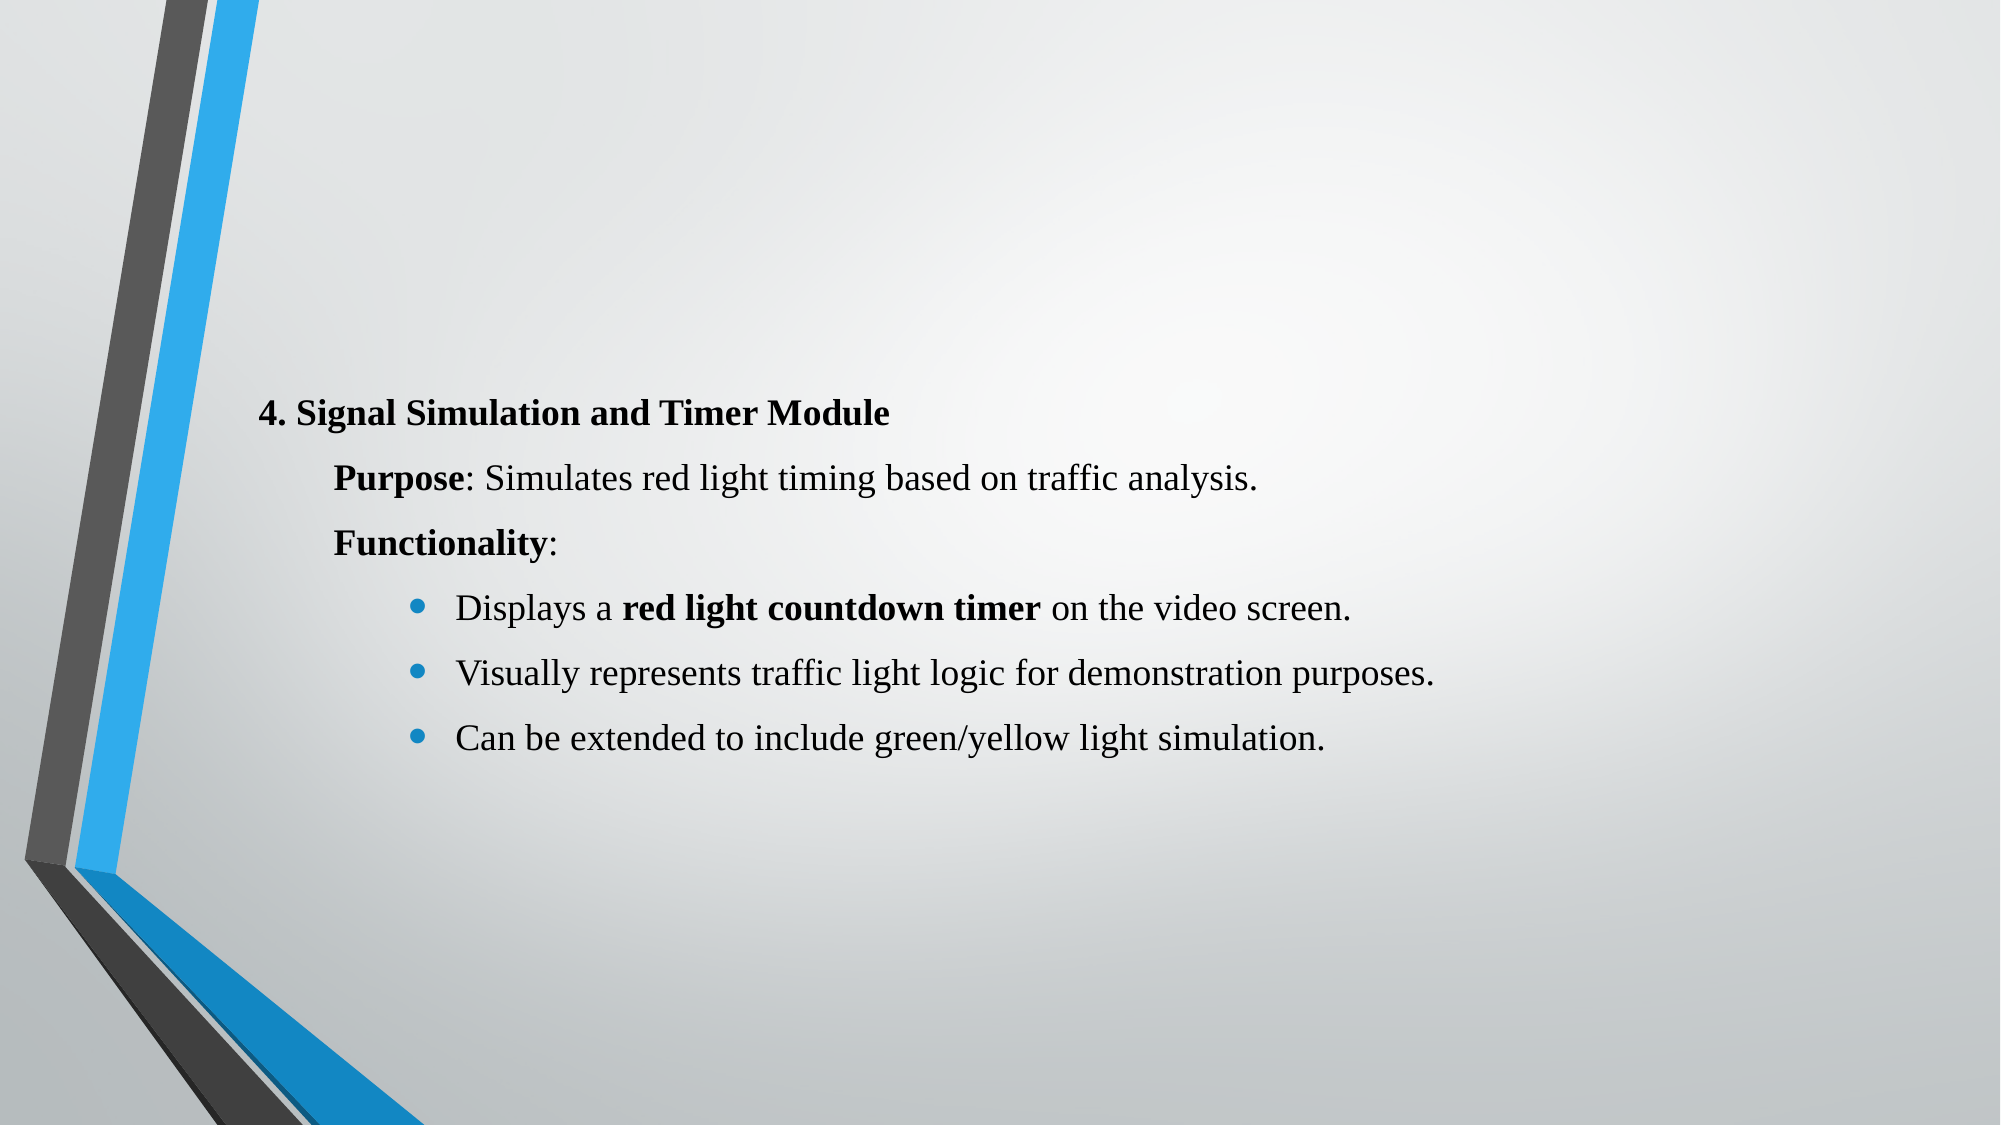

#
4. Signal Simulation and Timer Module
Purpose: Simulates red light timing based on traffic analysis.
Functionality:
Displays a red light countdown timer on the video screen.
Visually represents traffic light logic for demonstration purposes.
Can be extended to include green/yellow light simulation.